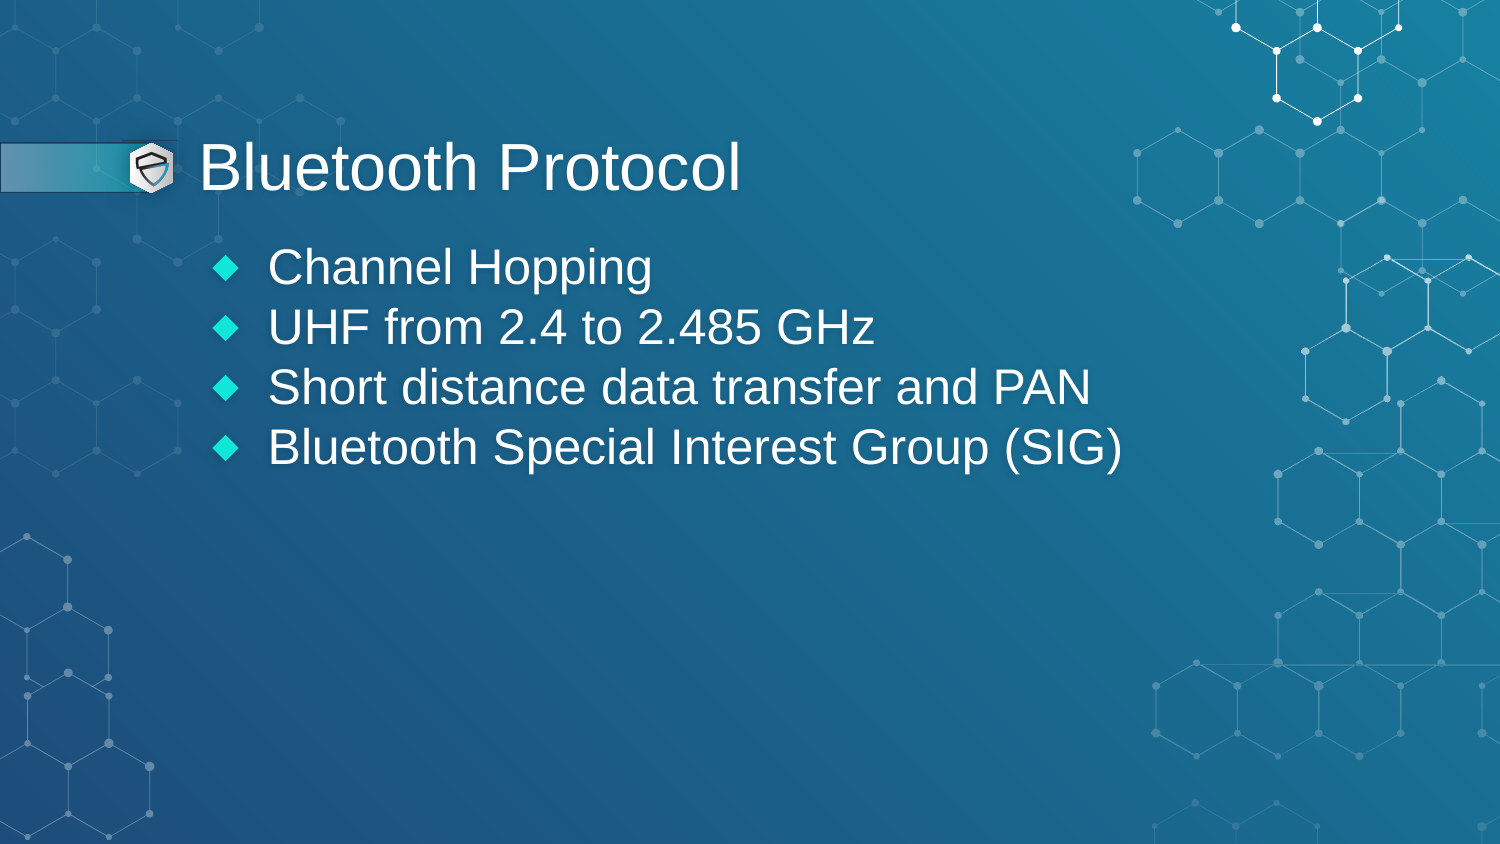

# Bluetooth Protocol
Channel Hopping
UHF from 2.4 to 2.485 GHz
Short distance data transfer and PAN
Bluetooth Special Interest Group (SIG)